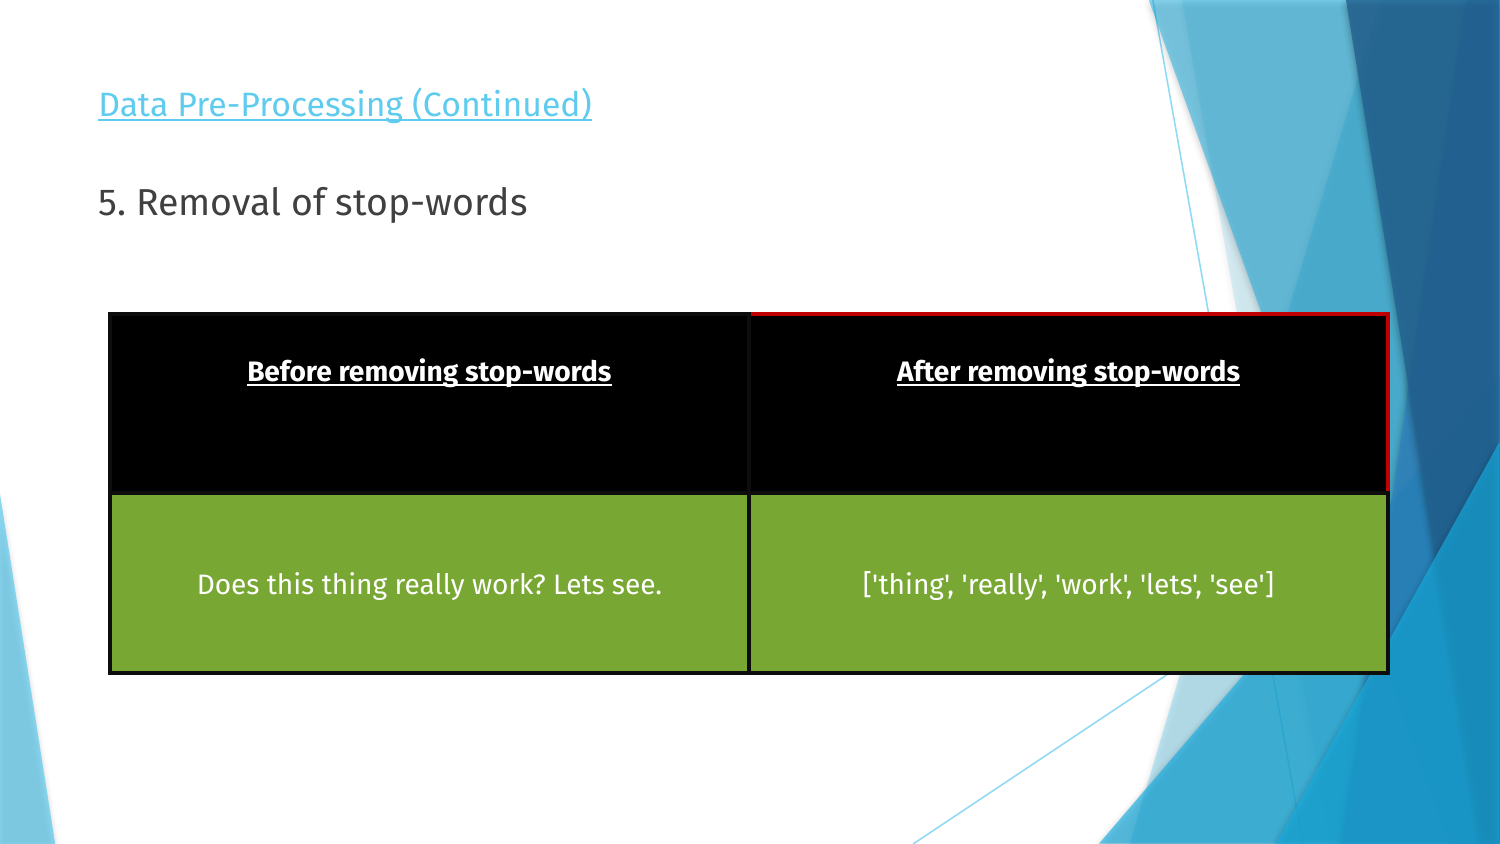

# Data Pre-Processing (Continued)
5. Removal of stop-words

| Before removing stop-words | After removing stop-words |
| --- | --- |
| Does this thing really work? Lets see. | ['thing', 'really', 'work', 'lets', 'see'] |